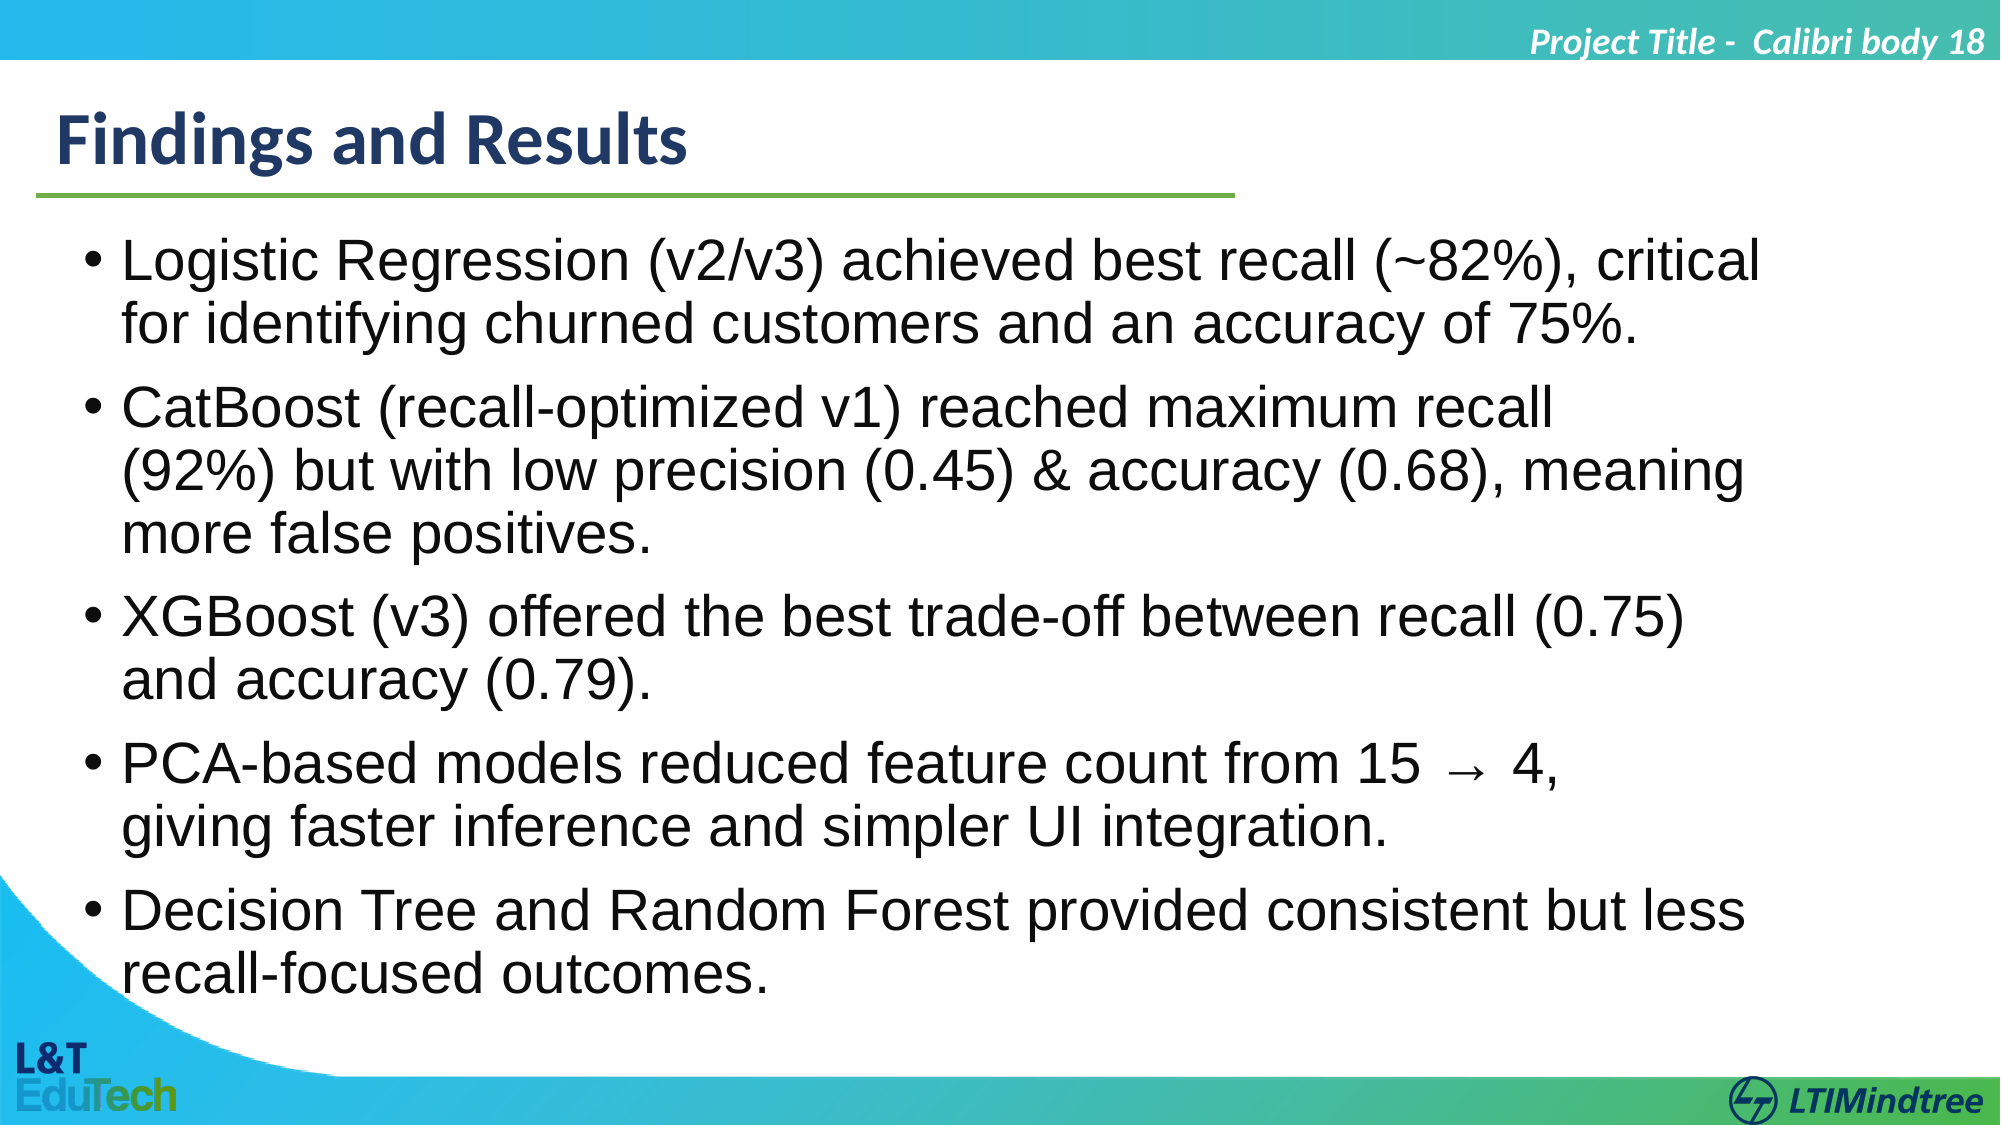

Project Title -  Calibri body 18

Findings and Results
Logistic Regression (v2/v3) achieved best recall (~82%), critical for identifying churned customers and an accuracy of 75%.
CatBoost (recall-optimized v1) reached maximum recall (92%) but with low precision (0.45) & accuracy (0.68), meaning more false positives.
XGBoost (v3) offered the best trade-off between recall (0.75) and accuracy (0.79).
PCA-based models reduced feature count from 15 → 4, giving faster inference and simpler UI integration.
Decision Tree and Random Forest provided consistent but less recall-focused outcomes.